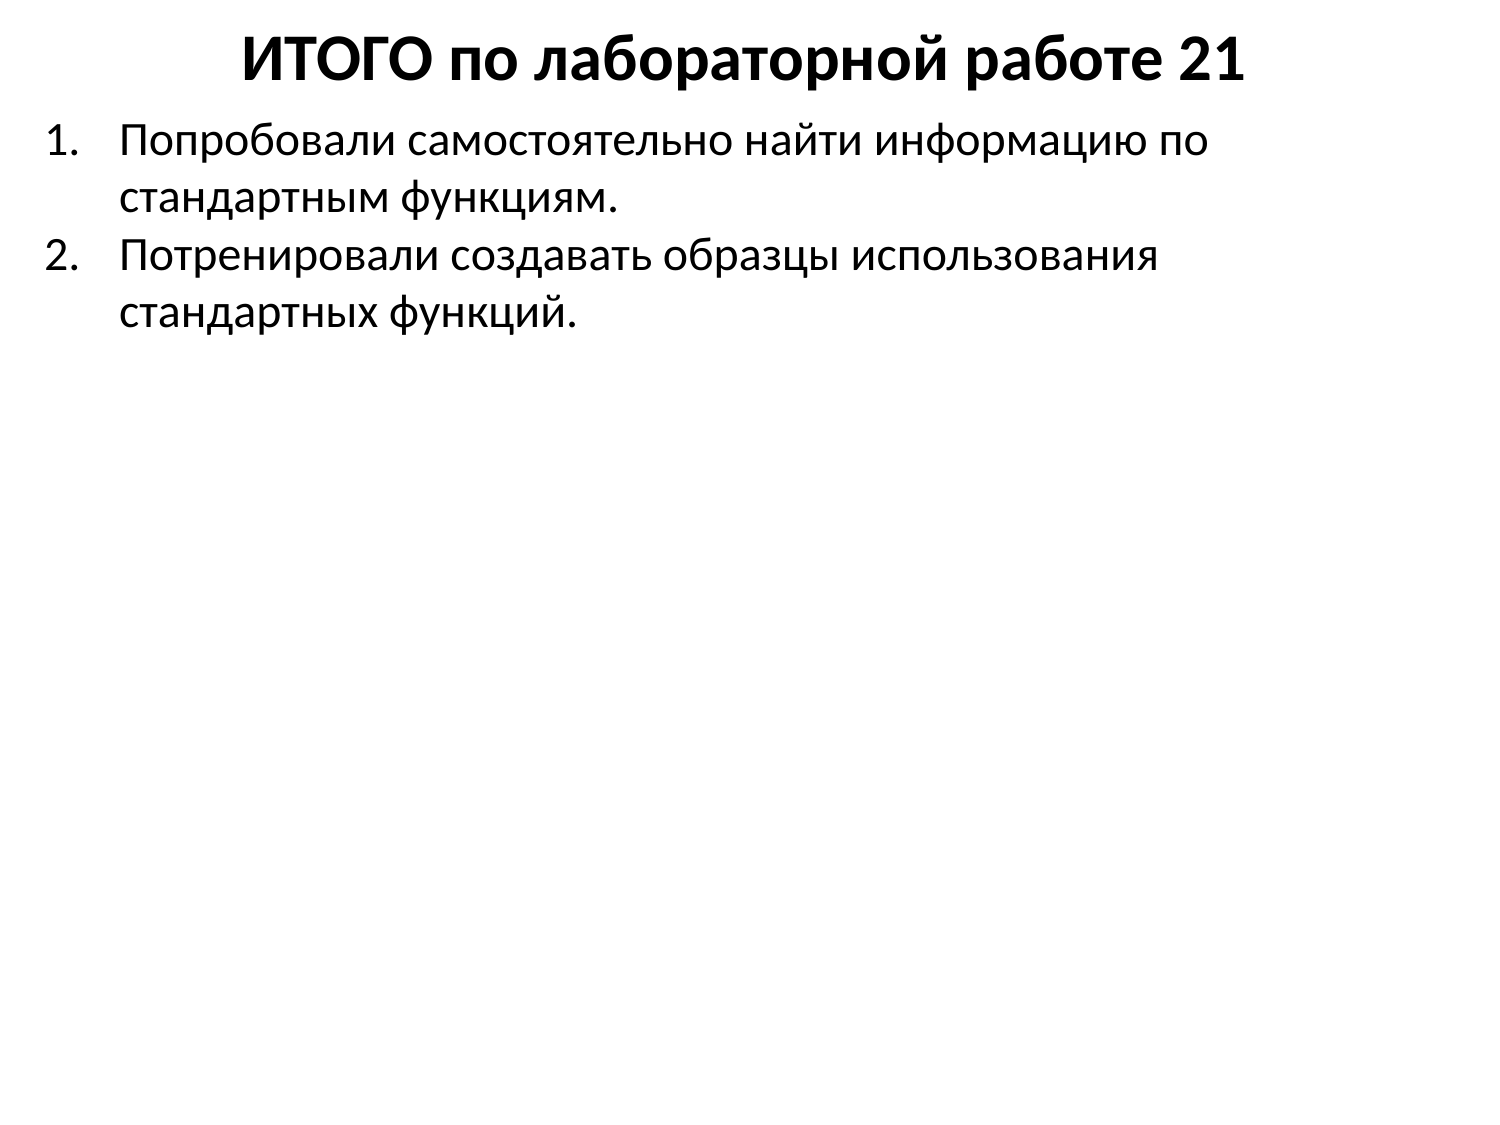

# ИТОГО по лабораторной работе 21
Попробовали самостоятельно найти информацию по стандартным функциям.
Потренировали создавать образцы использования стандартных функций.